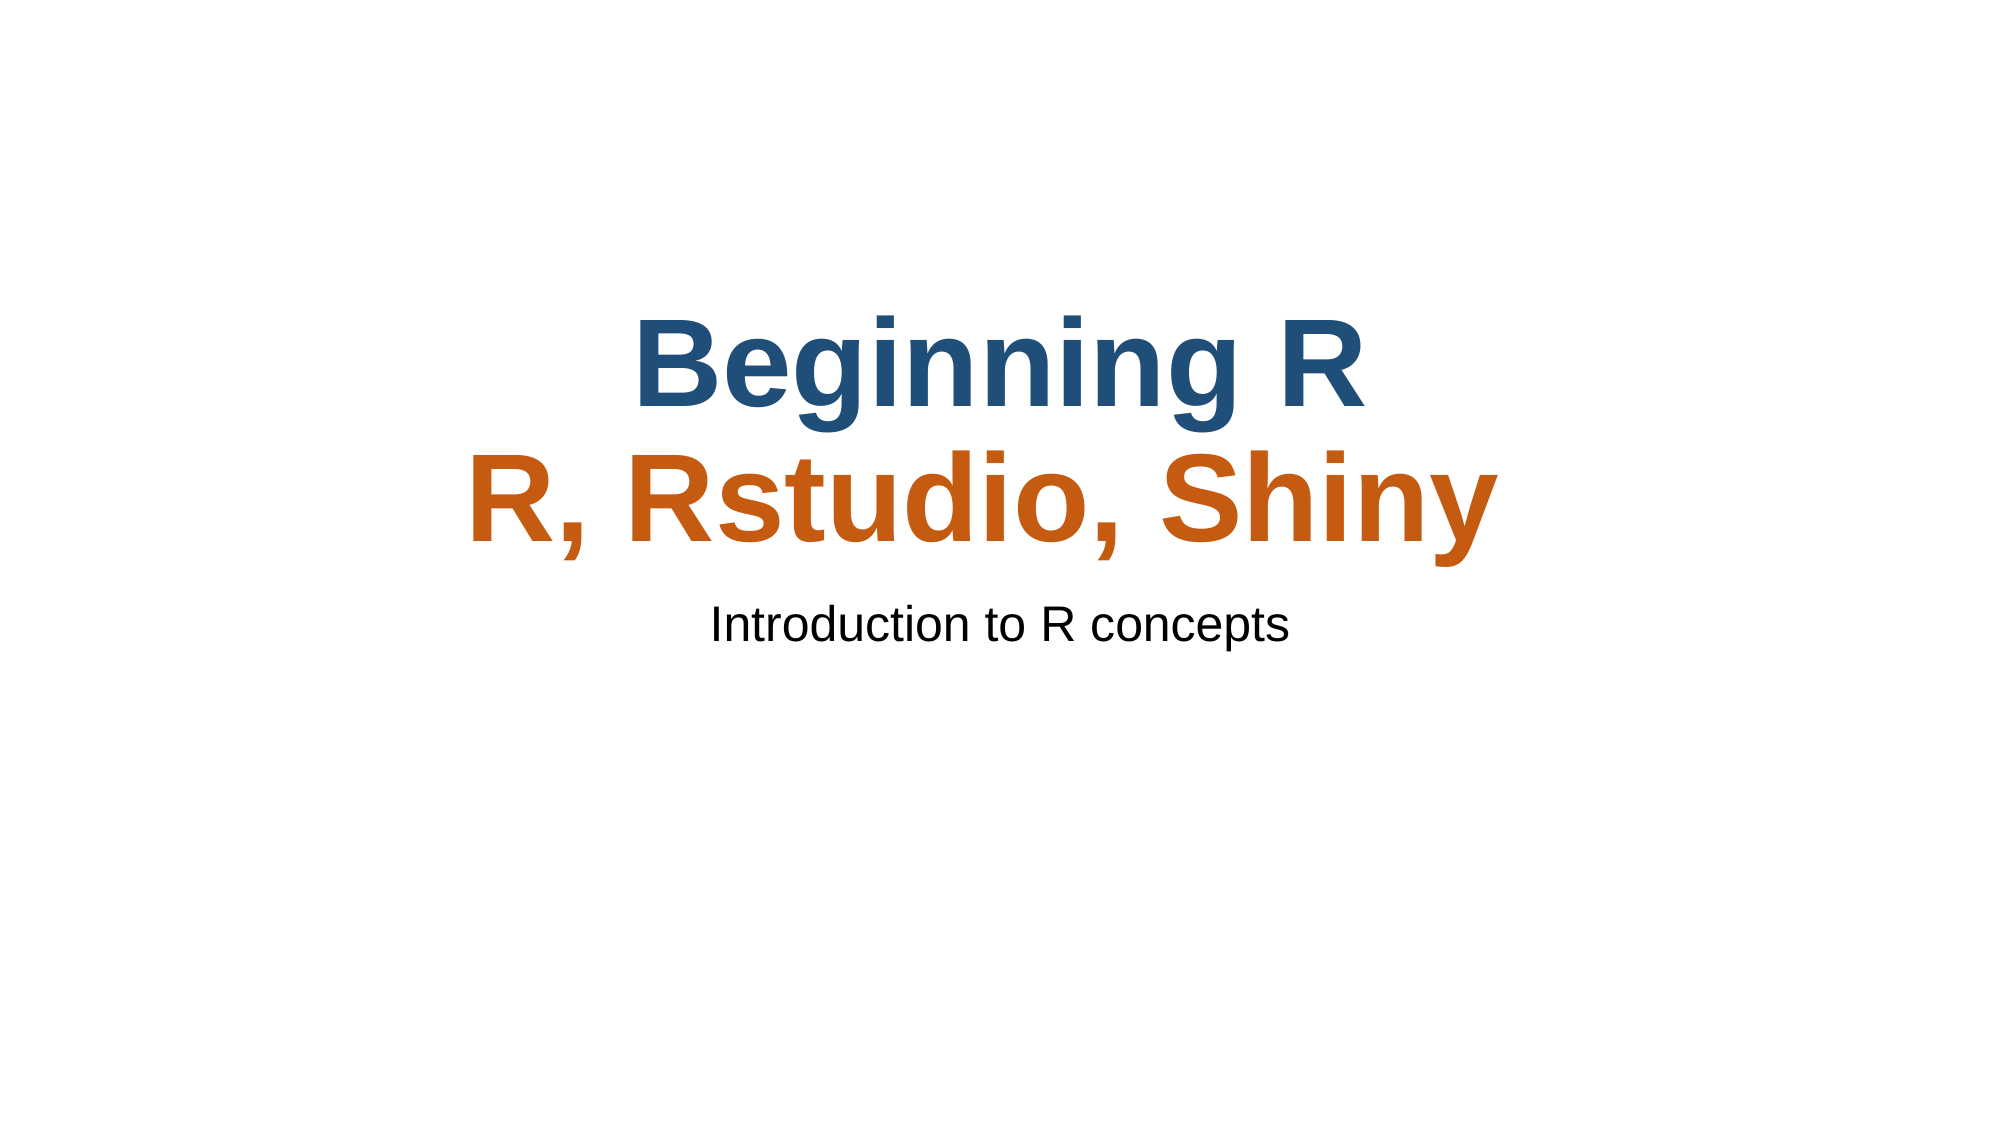

# Beginning R R, Rstudio, Shiny
Introduction to R concepts